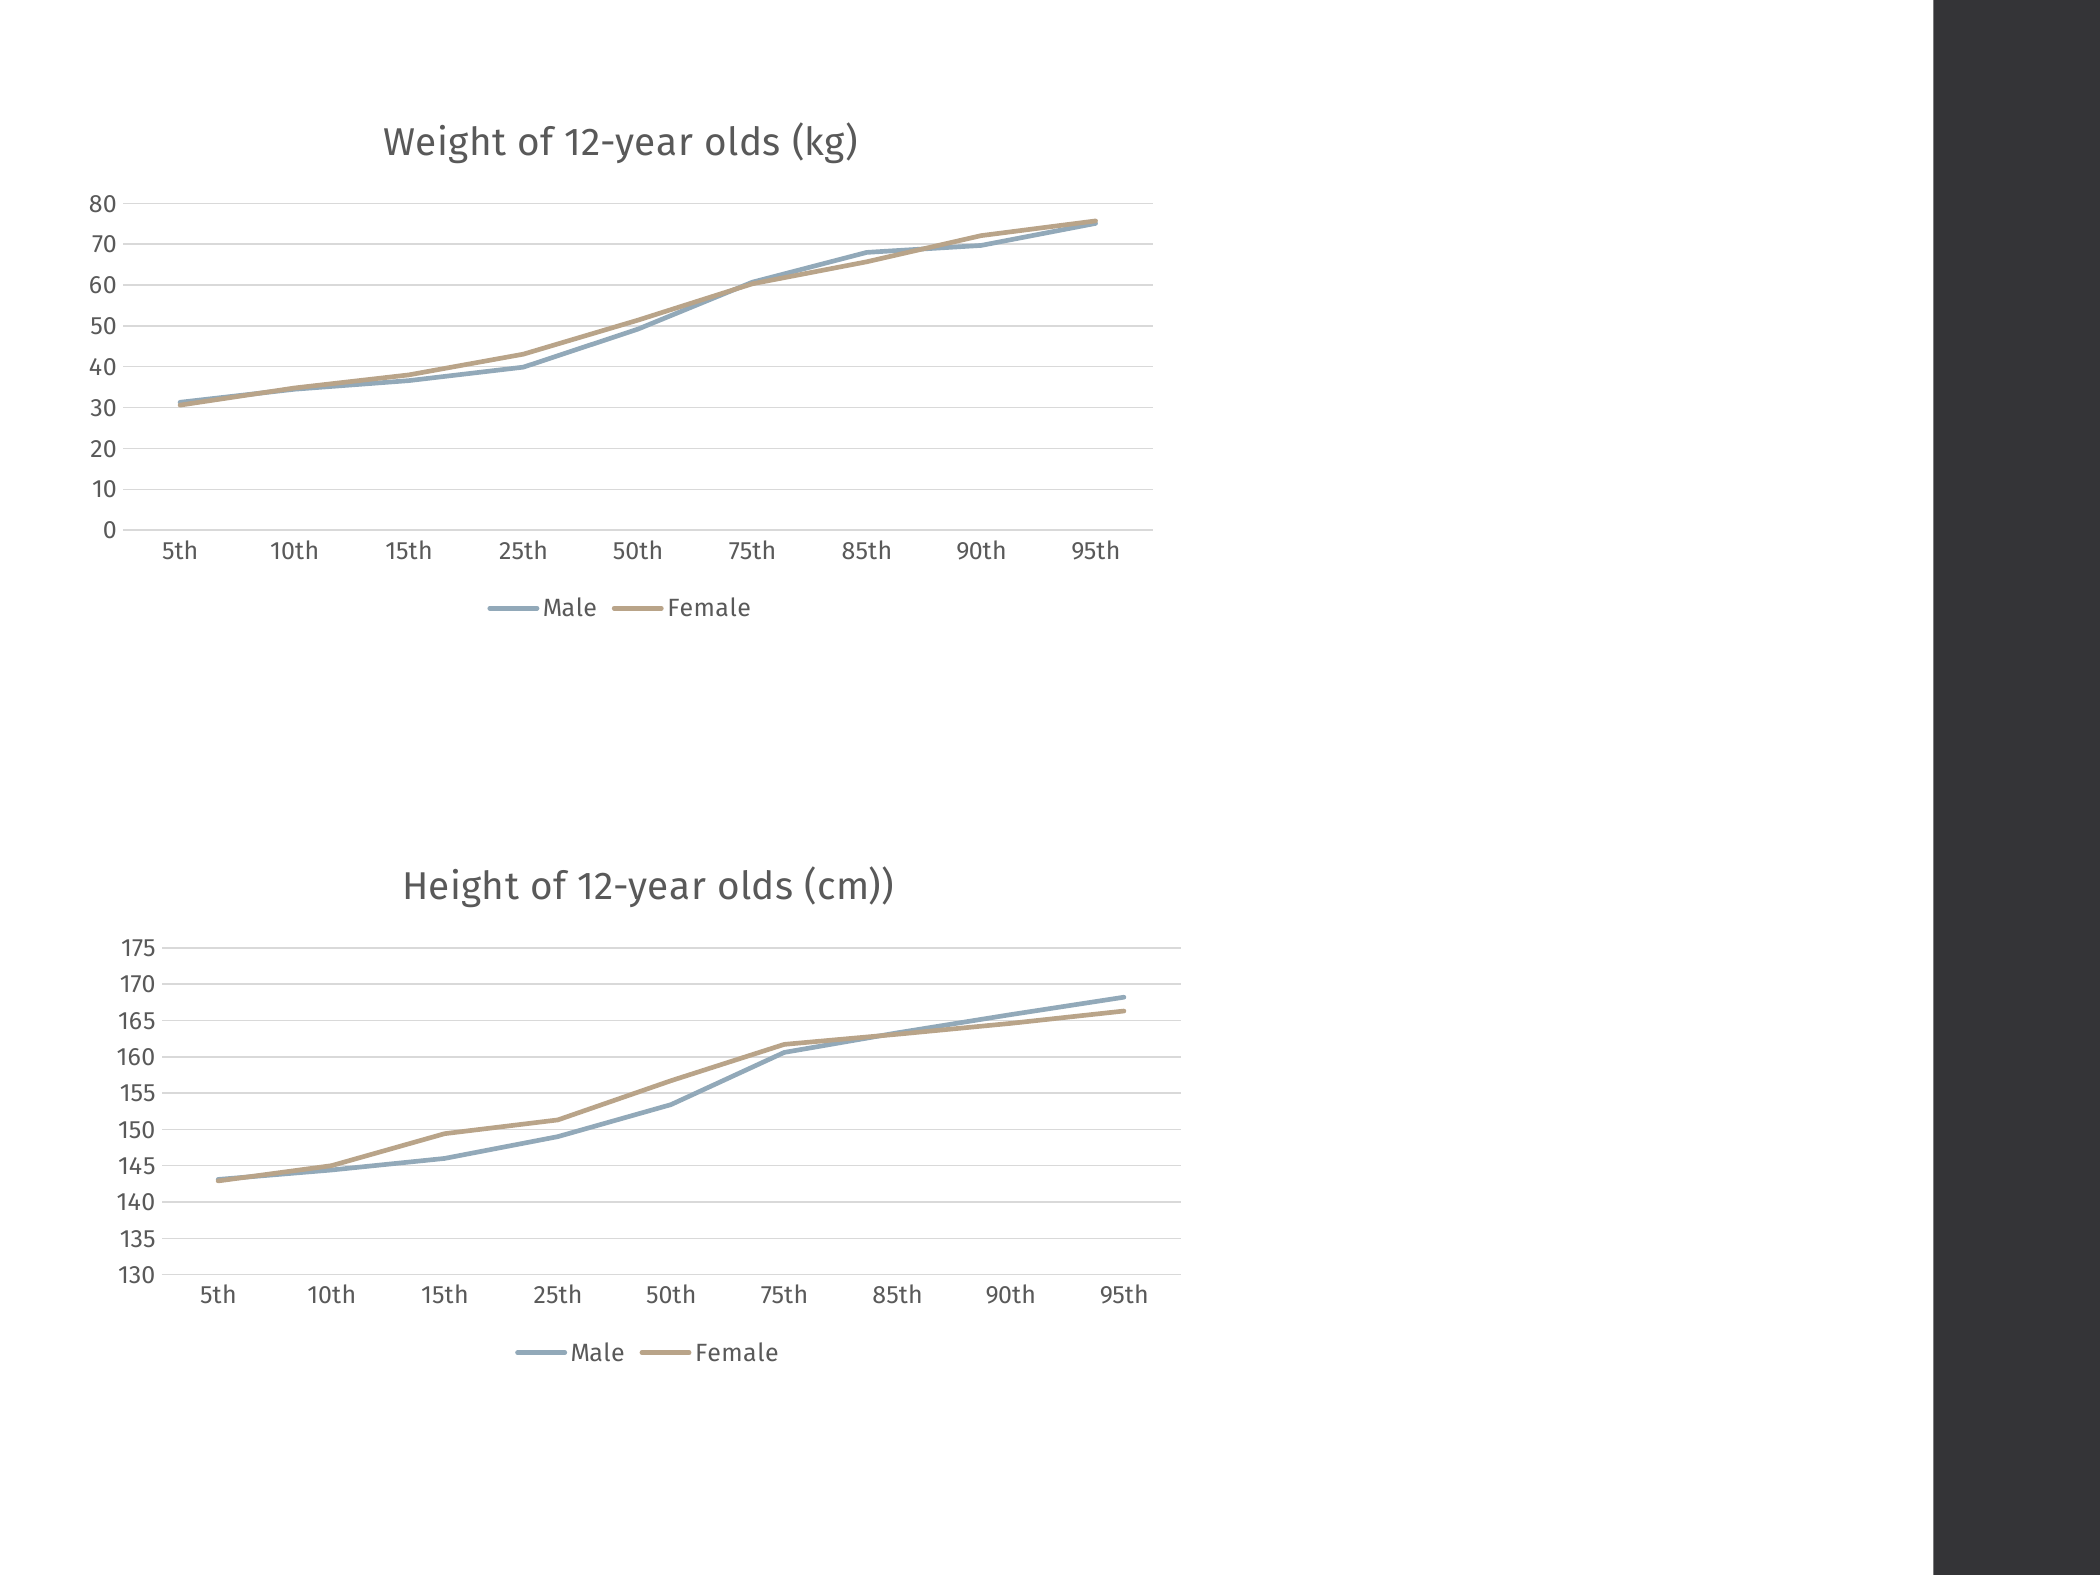

### Chart: Weight of 12-year olds (kg)

| Category | Male | Female |
|---|---|---|
| 5th | 31.3 | 30.6 |
| 10th | 34.5 | 34.8 |
| 15th | 36.6 | 38.0 |
| 25th | 39.9 | 43.1 |
| 50th | 49.2 | 51.4 |
| 75th | 60.7 | 60.3 |
| 85th | 68.0 | 65.7 |
| 90th | 69.7 | 72.1 |
| 95th | 75.1 | 75.7 |

### Chart: Height of 12-year olds (cm))

| Category | Male | Female |
|---|---|---|
| 5th | 143.1 | 142.9 |
| 10th | 144.4 | 145.0 |
| 15th | 146.0 | 149.4 |
| 25th | 149.0 | 151.3 |
| 50th | 153.4 | 156.7 |
| 75th | 160.6 | 161.7 |
| 85th | 163.3 | 163.1 |
| 90th | 165.8 | 164.6 |
| 95th | 168.2 | 166.3 |